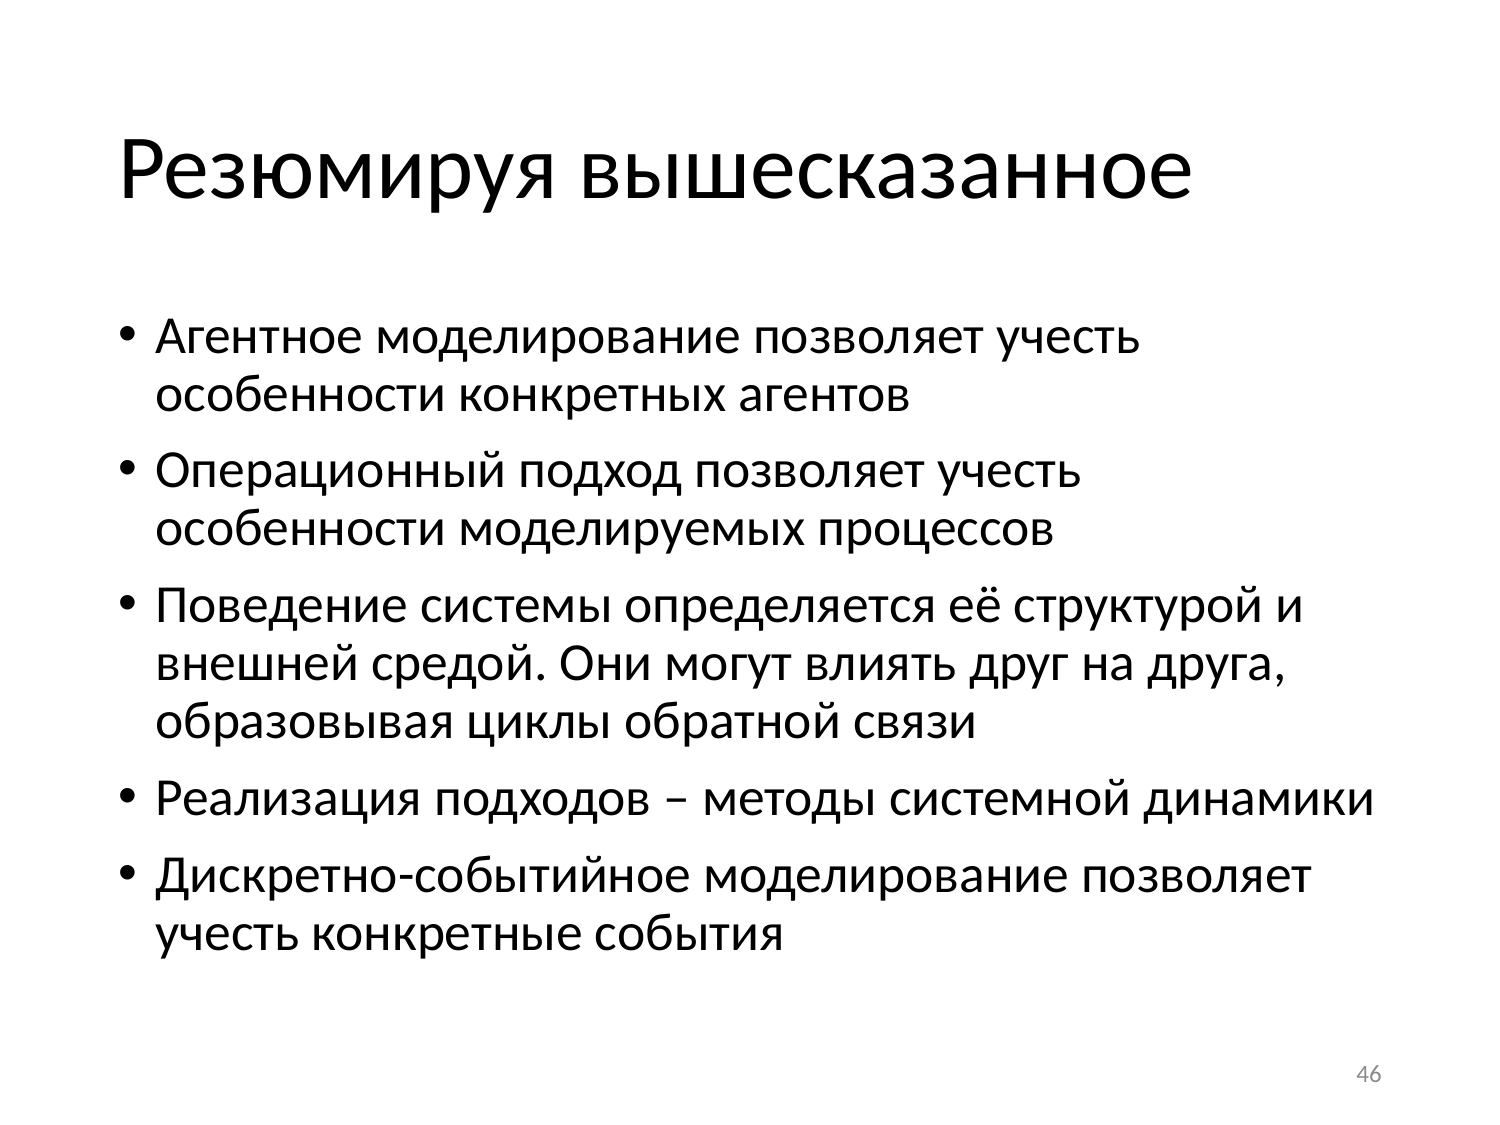

# Резюмируя вышесказанное
Агентное моделирование позволяет учесть особенности конкретных агентов
Операционный подход позволяет учесть особенности моделируемых процессов
Поведение системы определяется её структурой и внешней средой. Они могут влиять друг на друга, образовывая циклы обратной связи
Реализация подходов – методы системной динамики
Дискретно-событийное моделирование позволяет учесть конкретные события
46